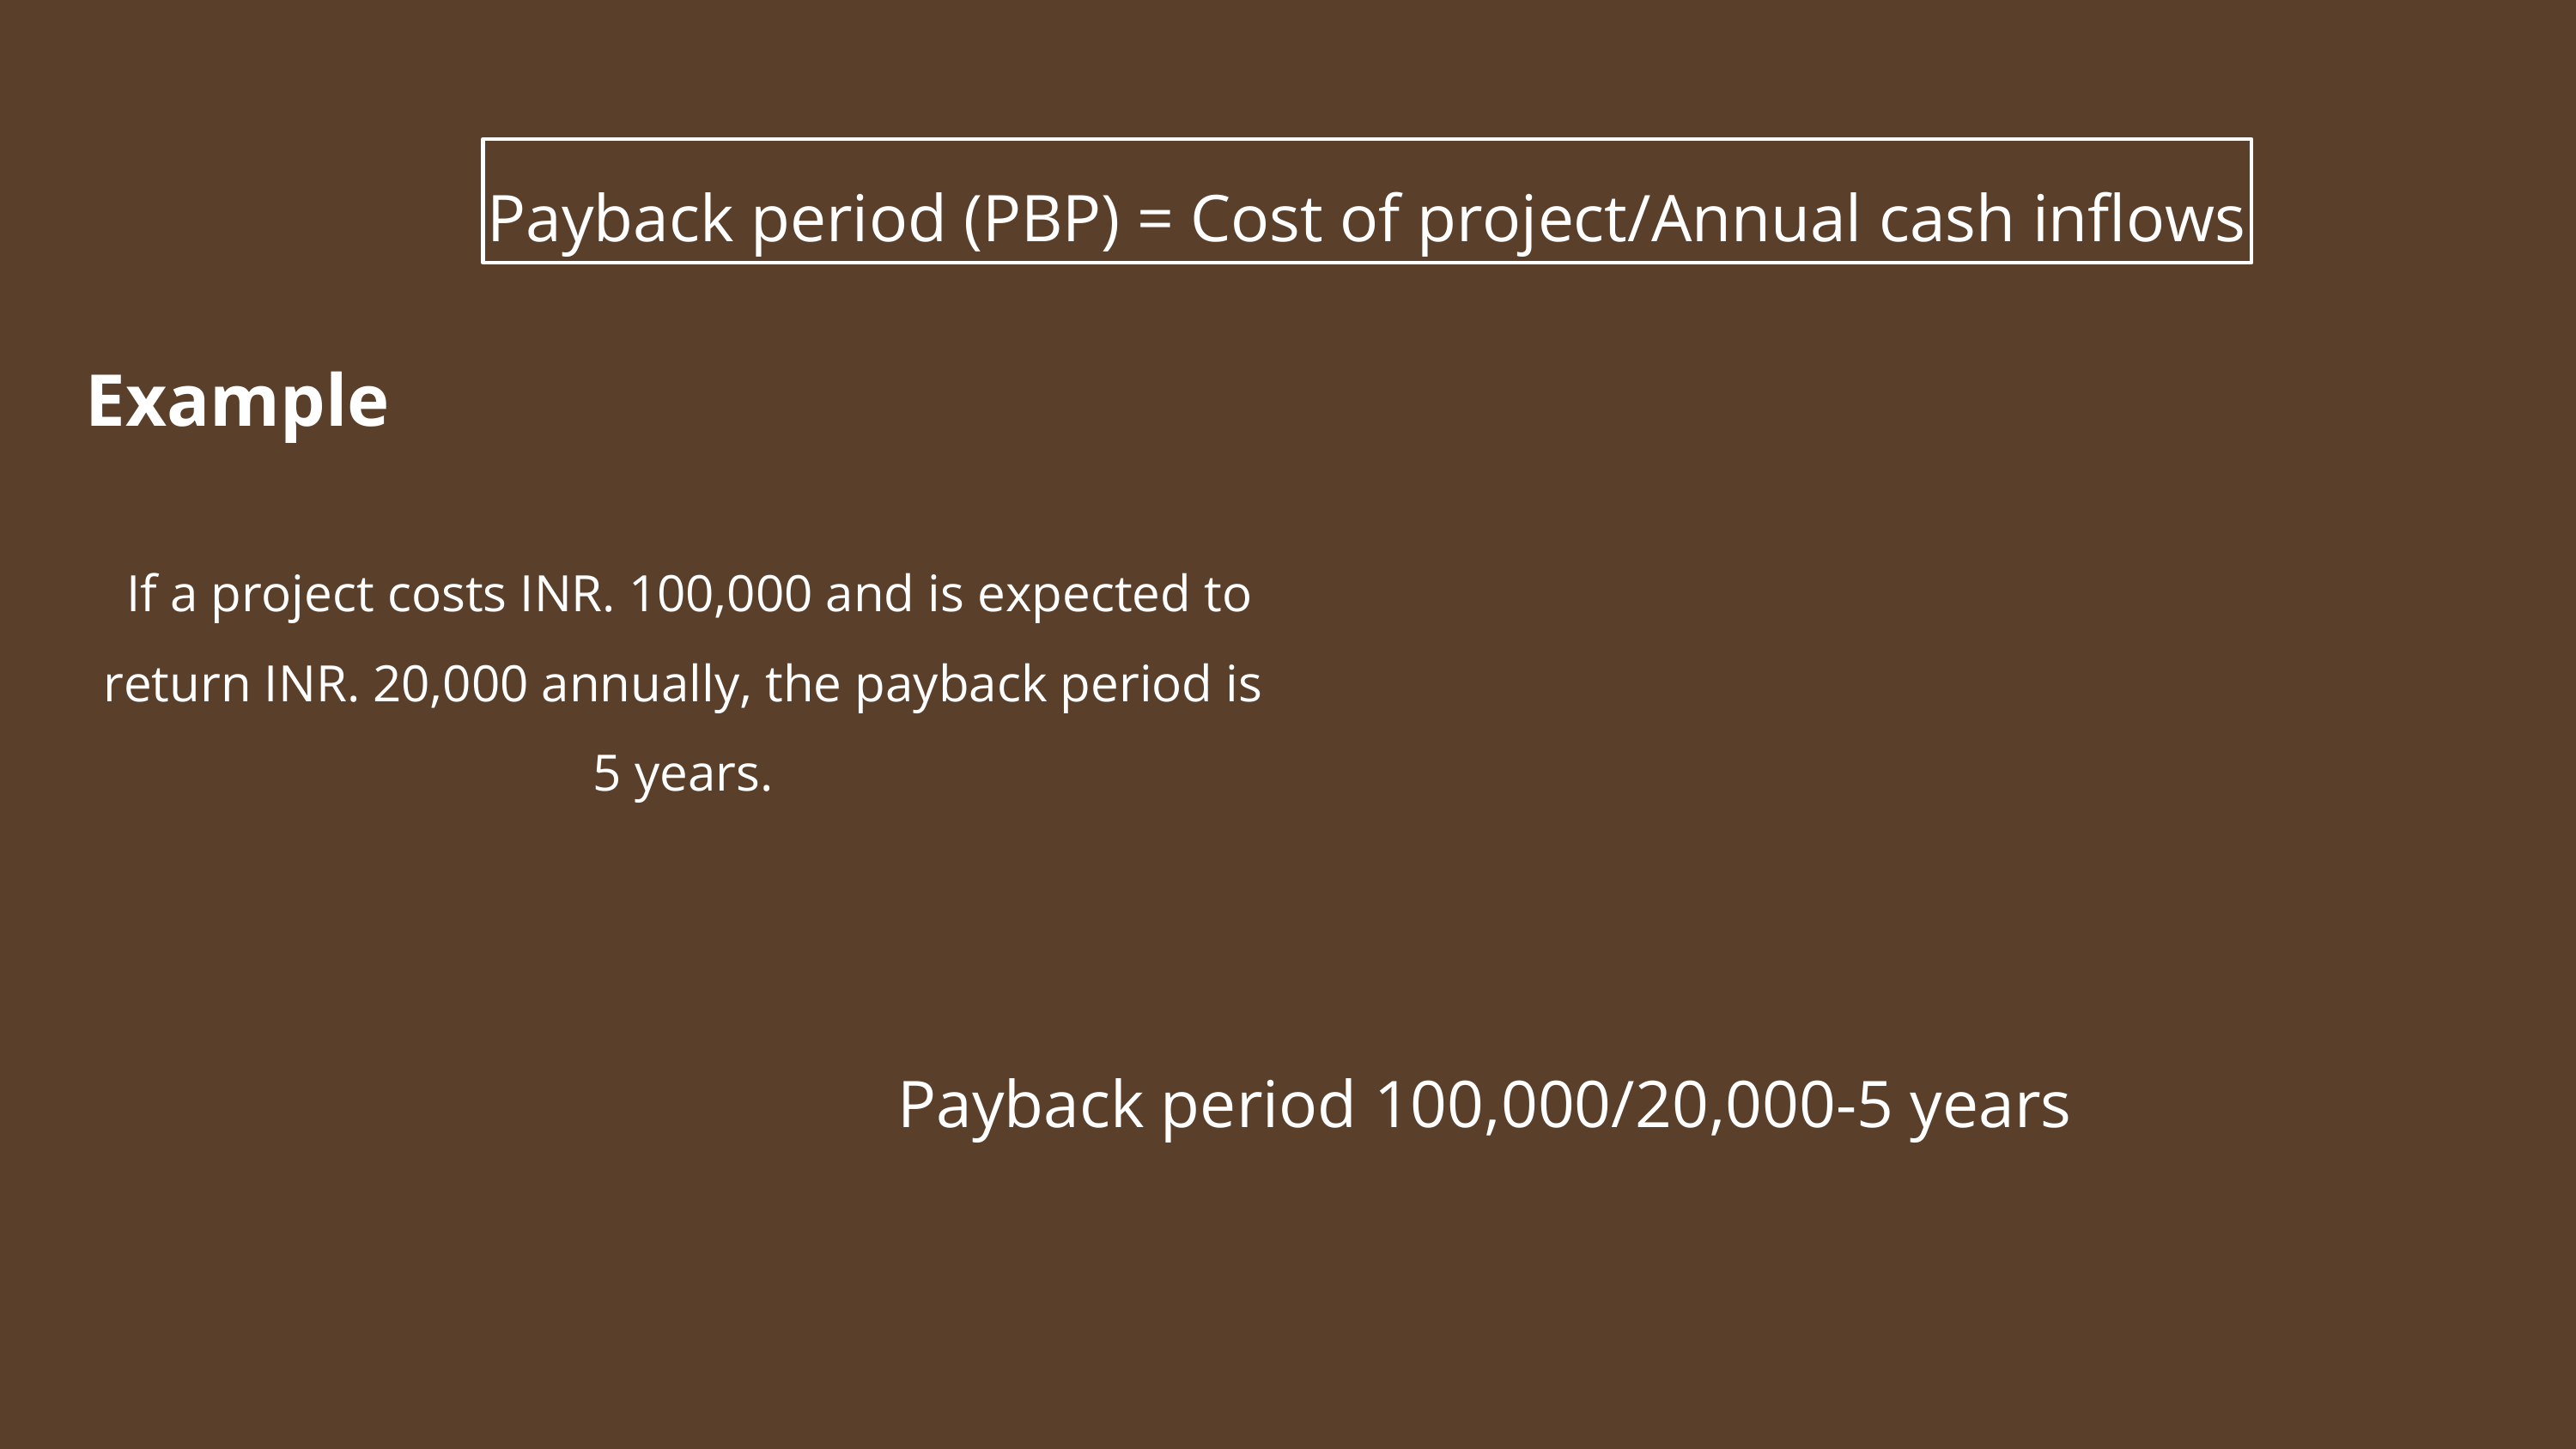

Payback period (PBP) = Cost of project/Annual cash inflows
Example
 If a project costs INR. 100,000 and is expected to return INR. 20,000 annually, the payback period is 5 years.
Payback period 100,000/20,000-5 years